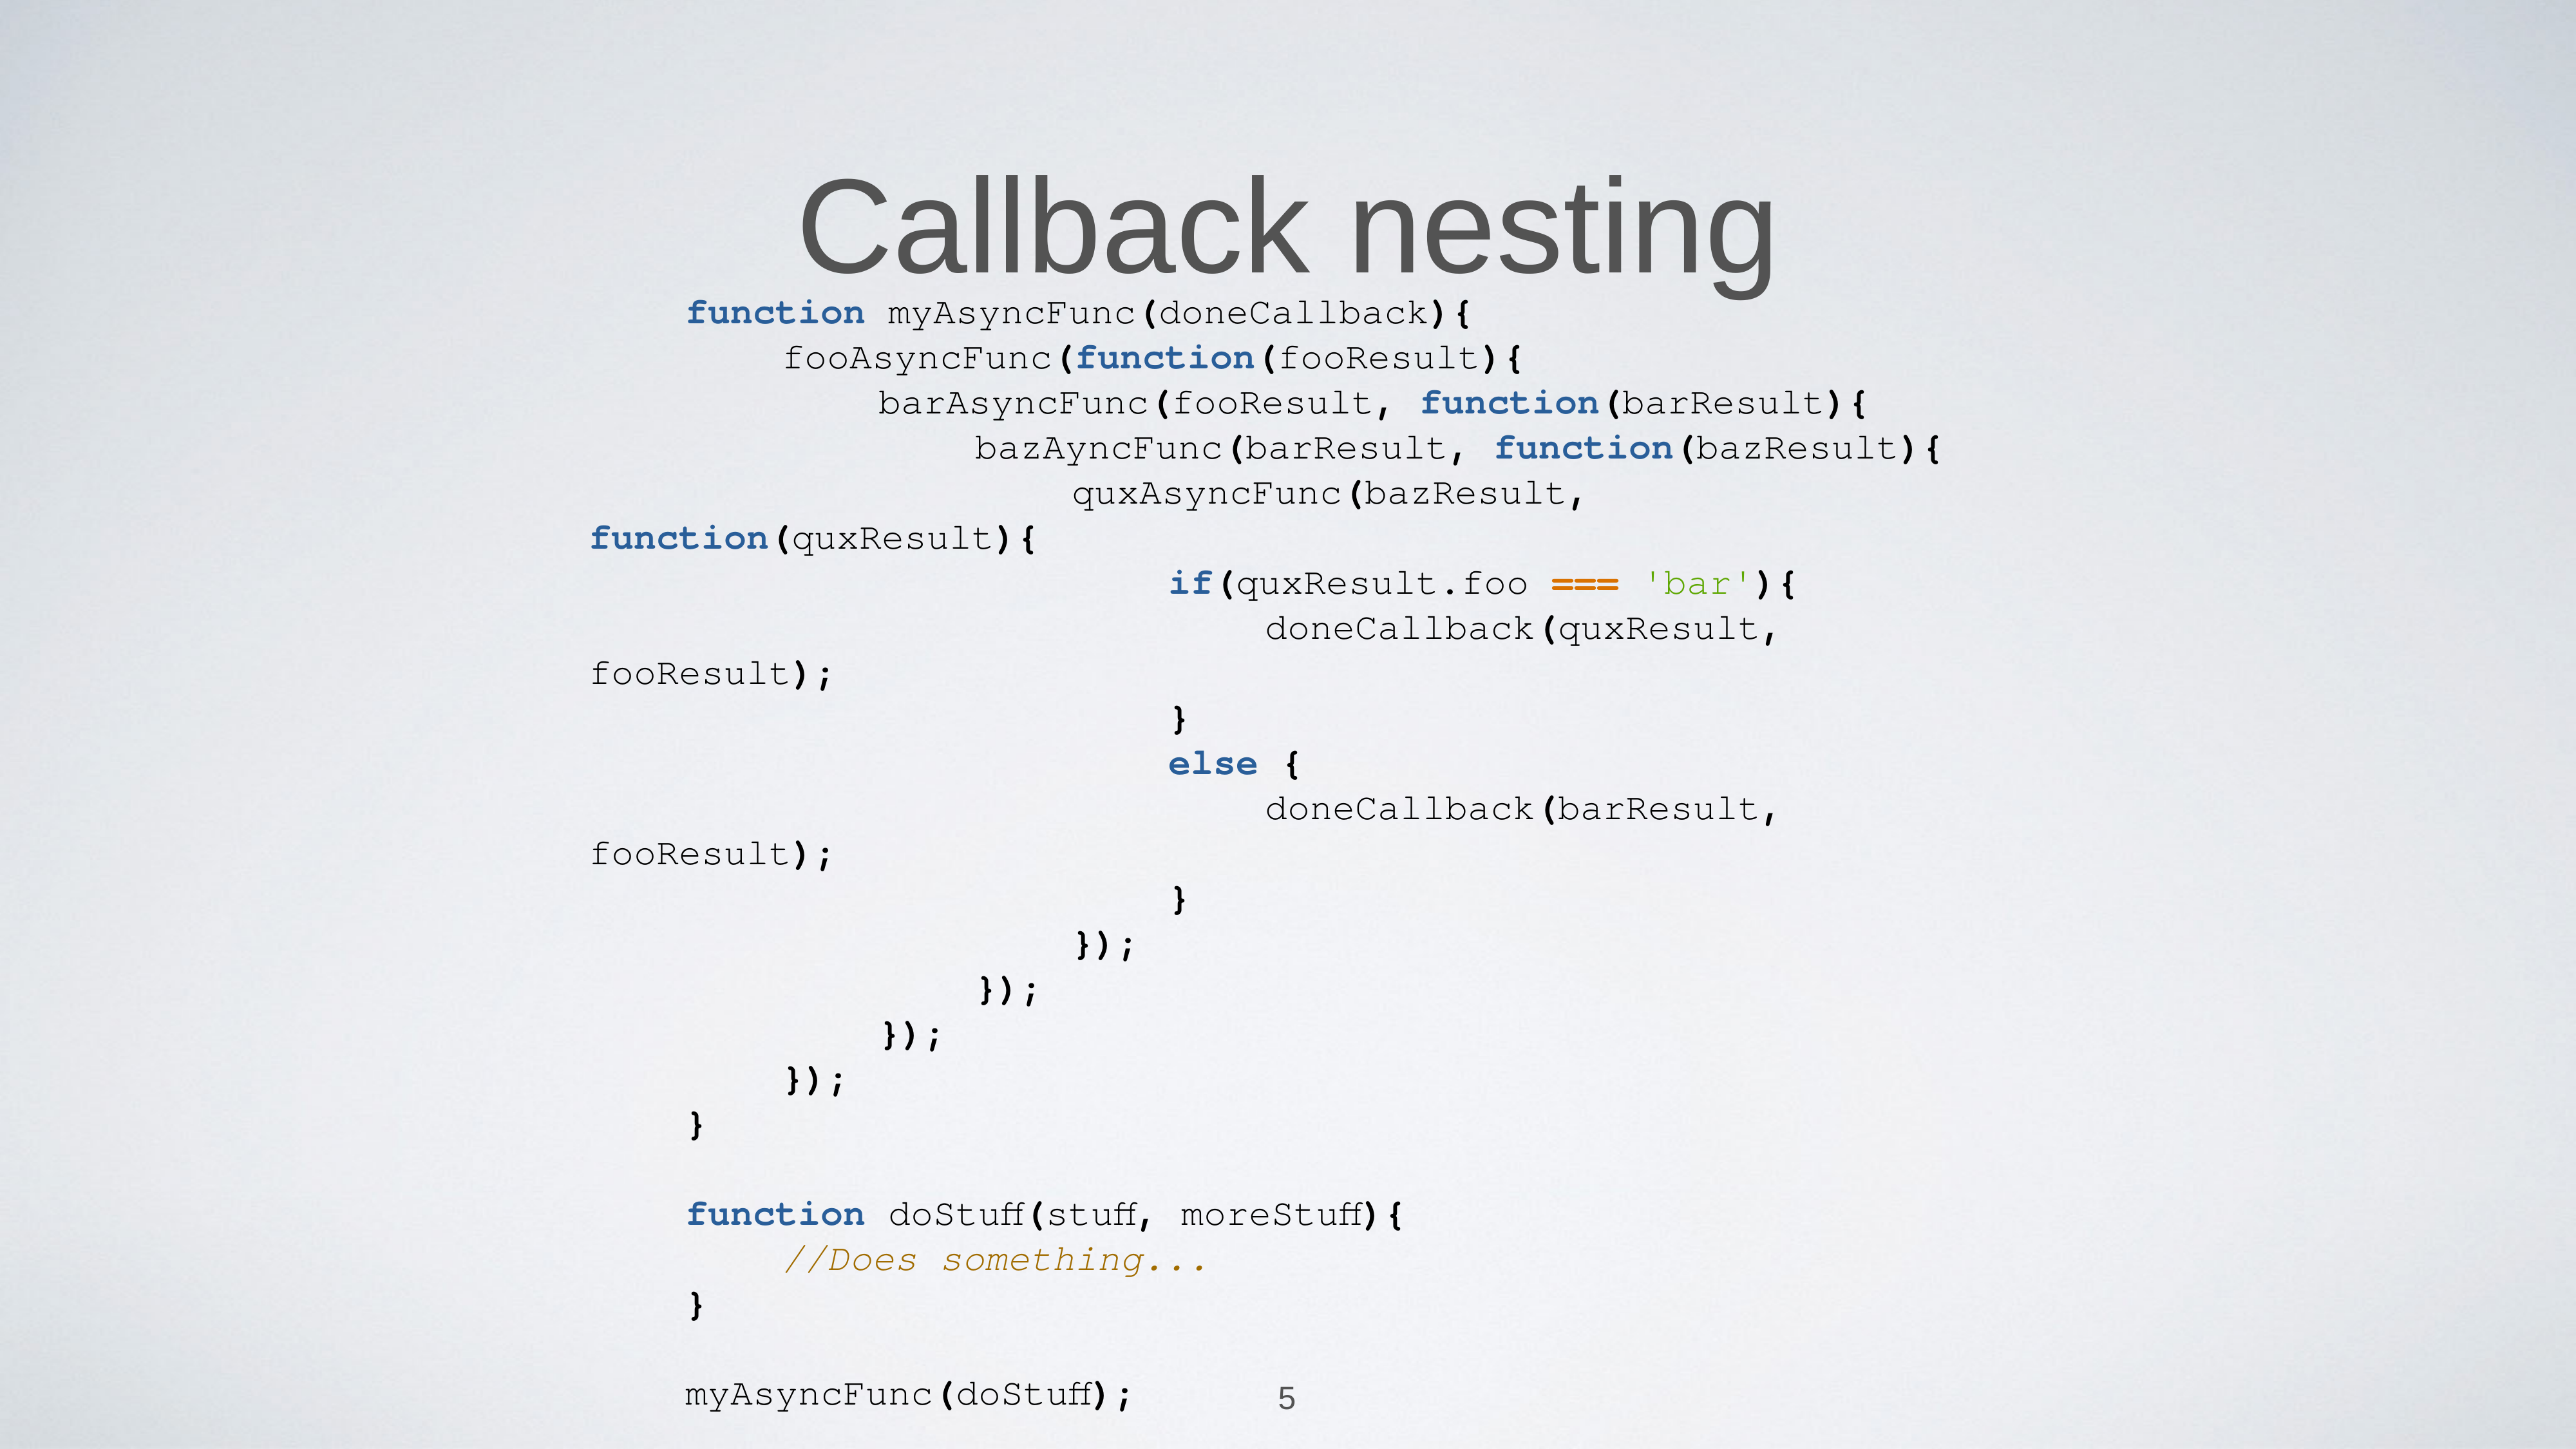

# Callback nesting
	function myAsyncFunc(doneCallback){
		fooAsyncFunc(function(fooResult){
			barAsyncFunc(fooResult, function(barResult){
				bazAyncFunc(barResult, function(bazResult){
					quxAsyncFunc(bazResult, function(quxResult){
						if(quxResult.foo === 'bar'){
							doneCallback(quxResult, fooResult);
						}
						else {
							doneCallback(barResult, fooResult);
						}
					});
				});
			});
		});
	}

	function doStuff(stuff, moreStuff){
		//Does something...
	}

	myAsyncFunc(doStuff);

5